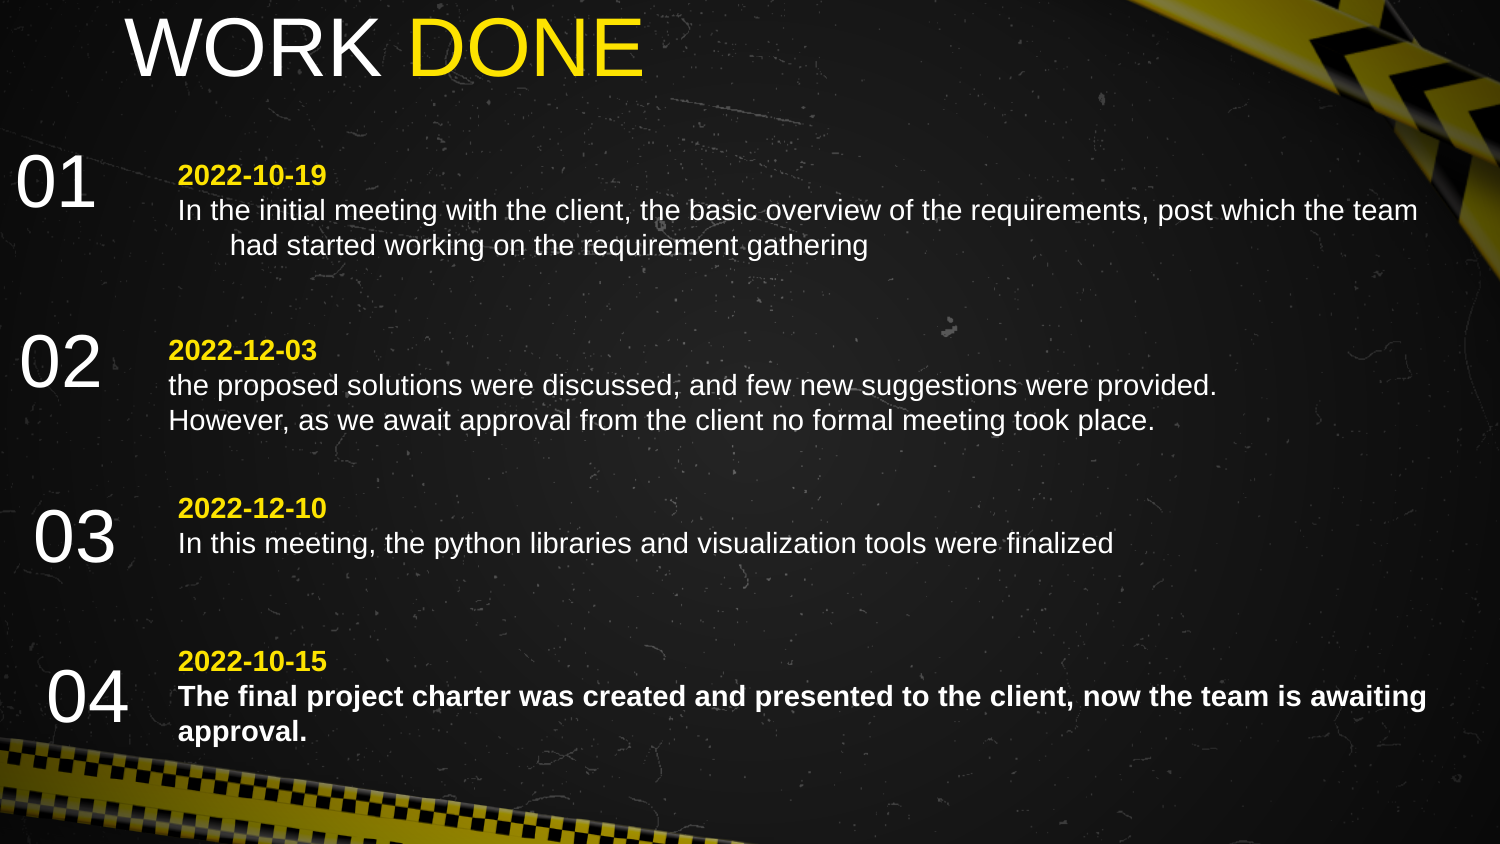

# WORK DONE
01
2022-10-19
In the initial meeting with the client, the basic overview of the requirements, post which the team had started working on the requirement gathering
02
2022-12-03
the proposed solutions were discussed, and few new suggestions were provided.
However, as we await approval from the client no formal meeting took place.
03
2022-12-10
In this meeting, the python libraries and visualization tools were finalized
04
2022-10-15
The final project charter was created and presented to the client, now the team is awaiting approval.